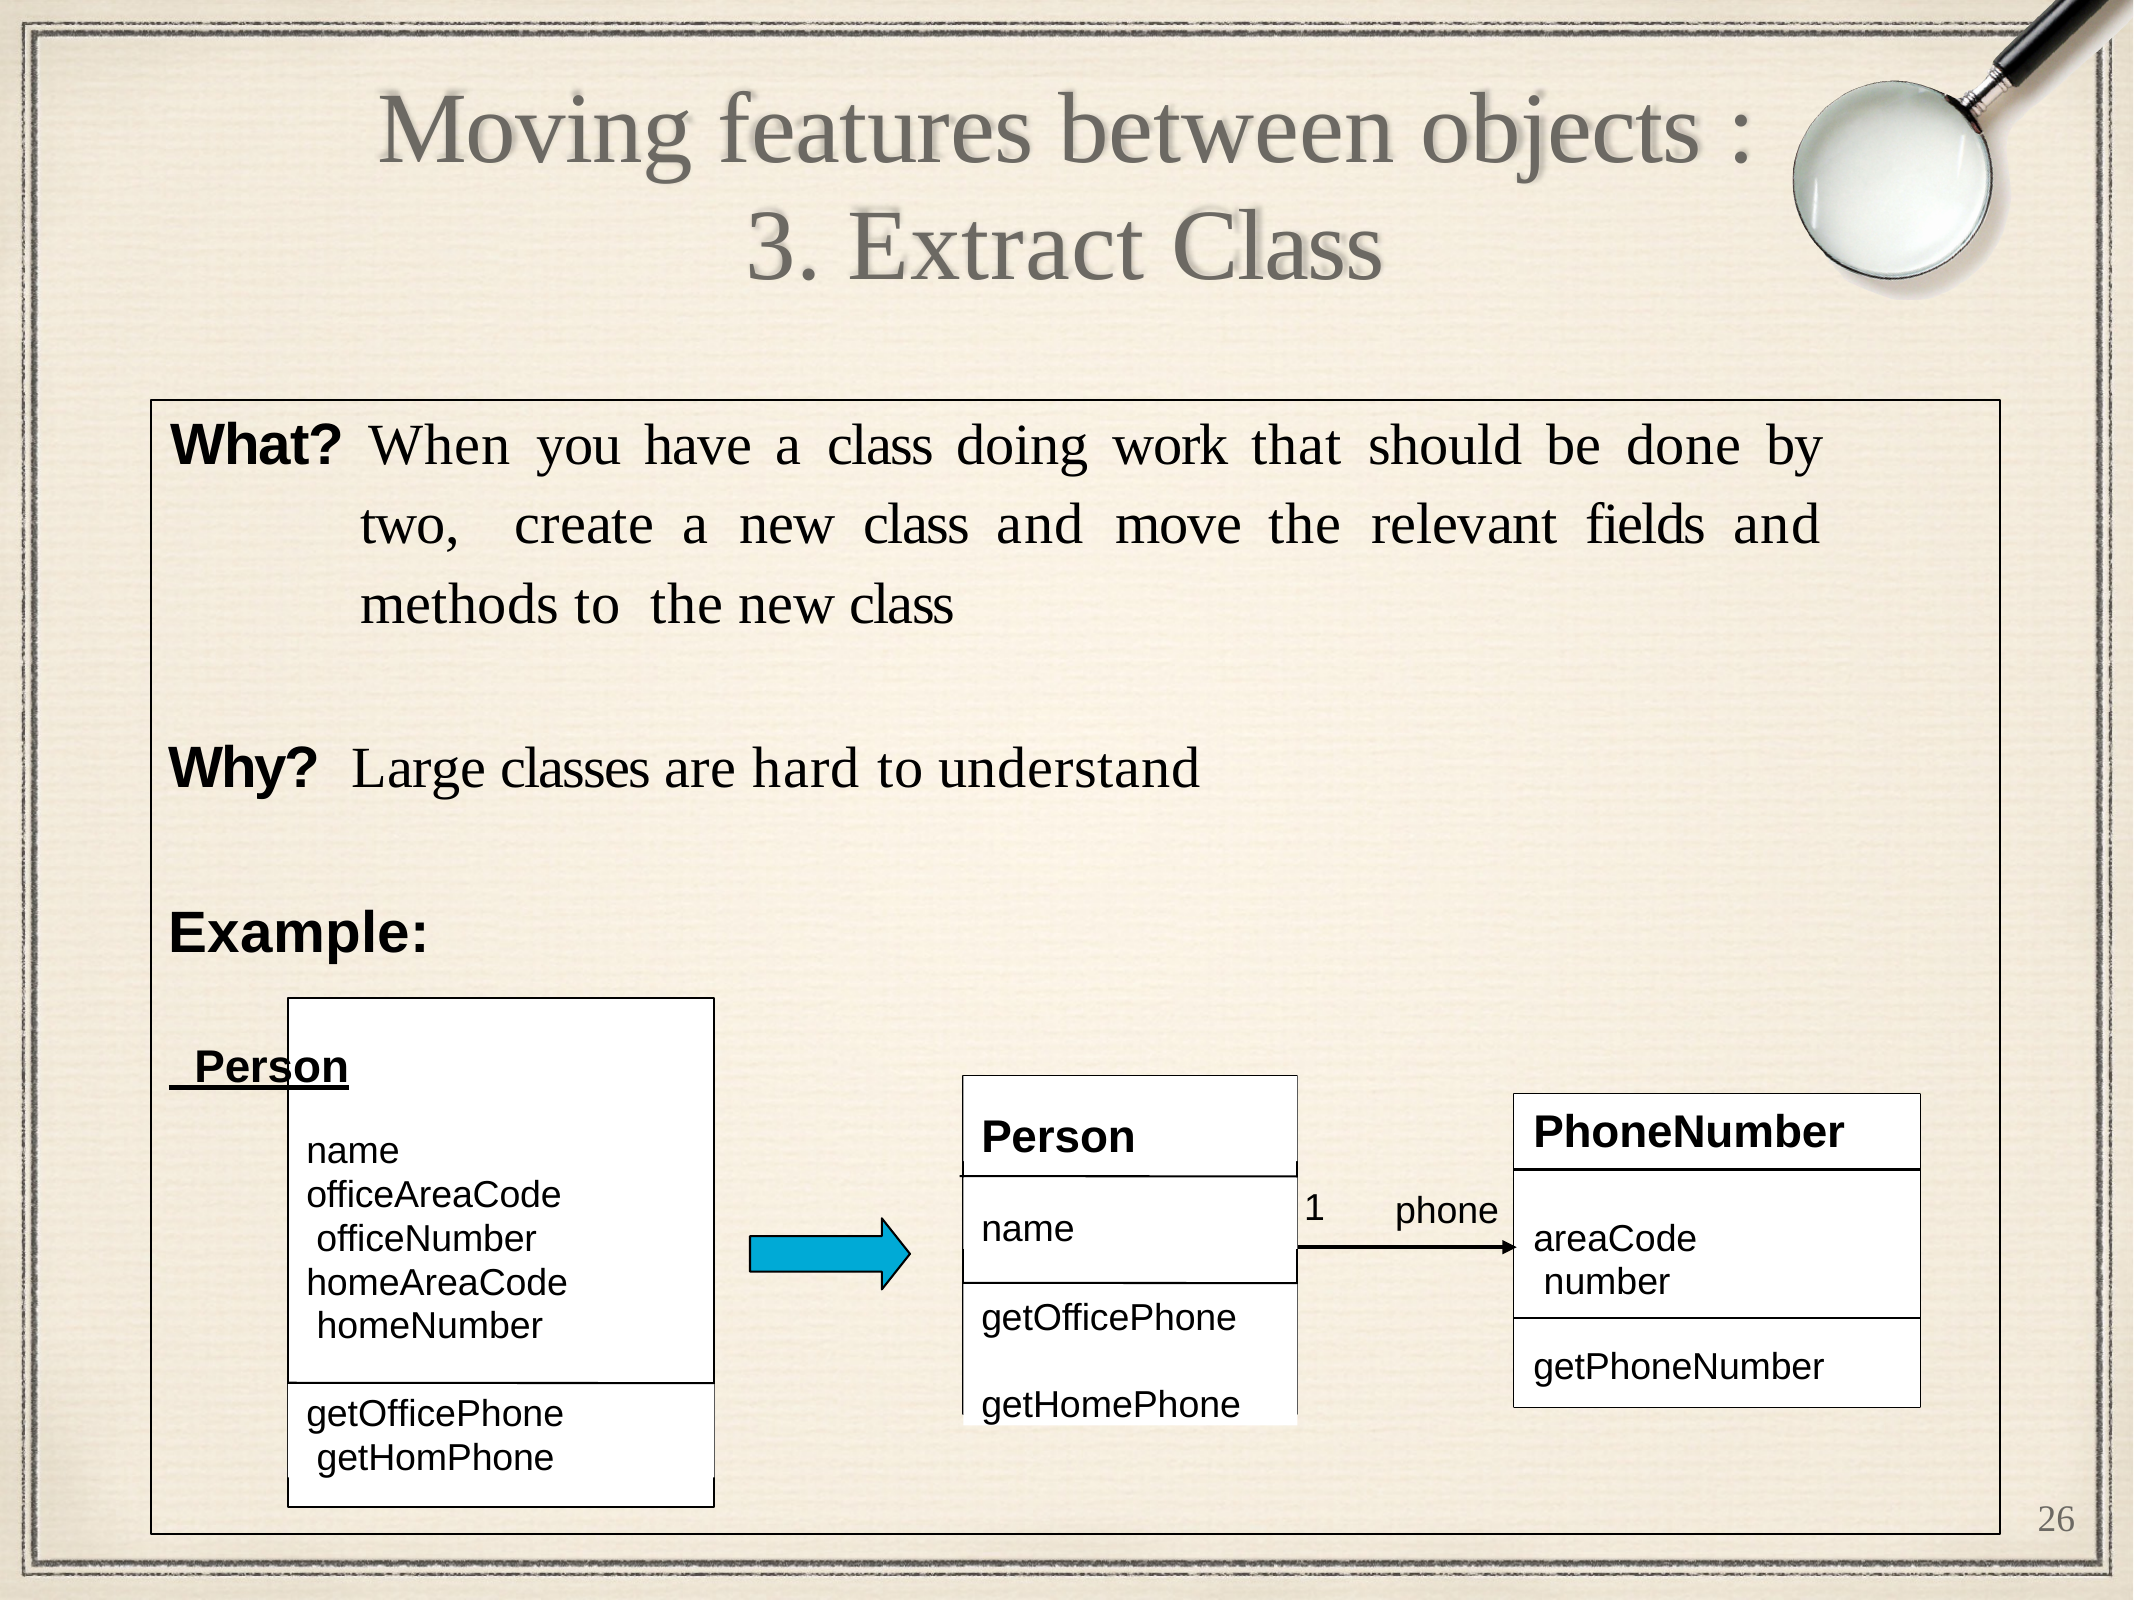

# Moving features between objects :

3. Extract Class

What? When you have a class doing work that should be done by two,  create a new class and move the relevant fields and methods to  the new class

Why?	Large classes are hard to understand

Example:

  Person

Person
| PhoneNumber |
| --- |
| areaCode number |
| getPhoneNumber |
name  officeAreaCode  officeNumber  homeAreaCode  homeNumber

name
1
phone

getOfficePhone  getHomePhone
getOfficePhone  getHomPhone
26